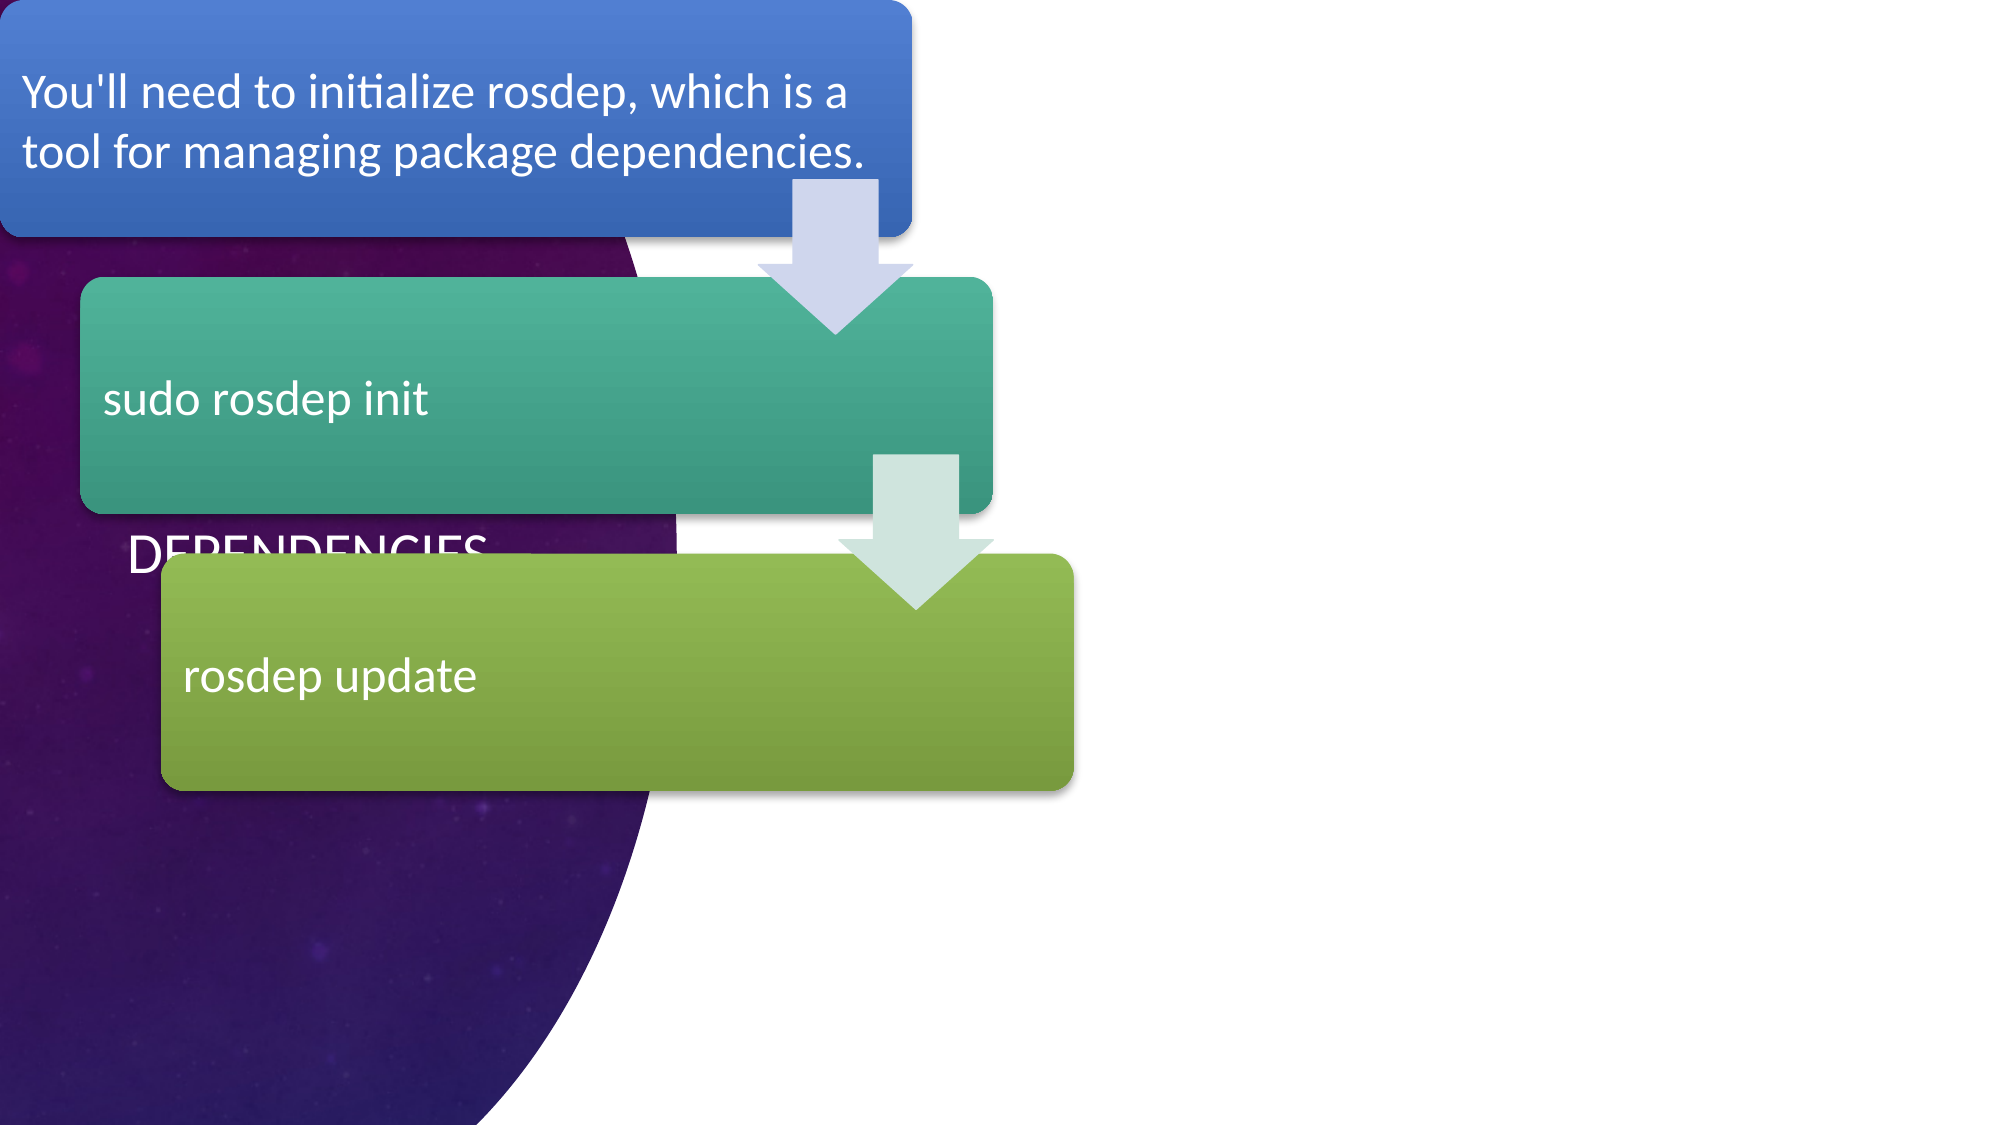

# Initialize ros dependencies
You'll need to initialize rosdep, which is a tool for managing package dependencies.
sudo rosdep init
rosdep update